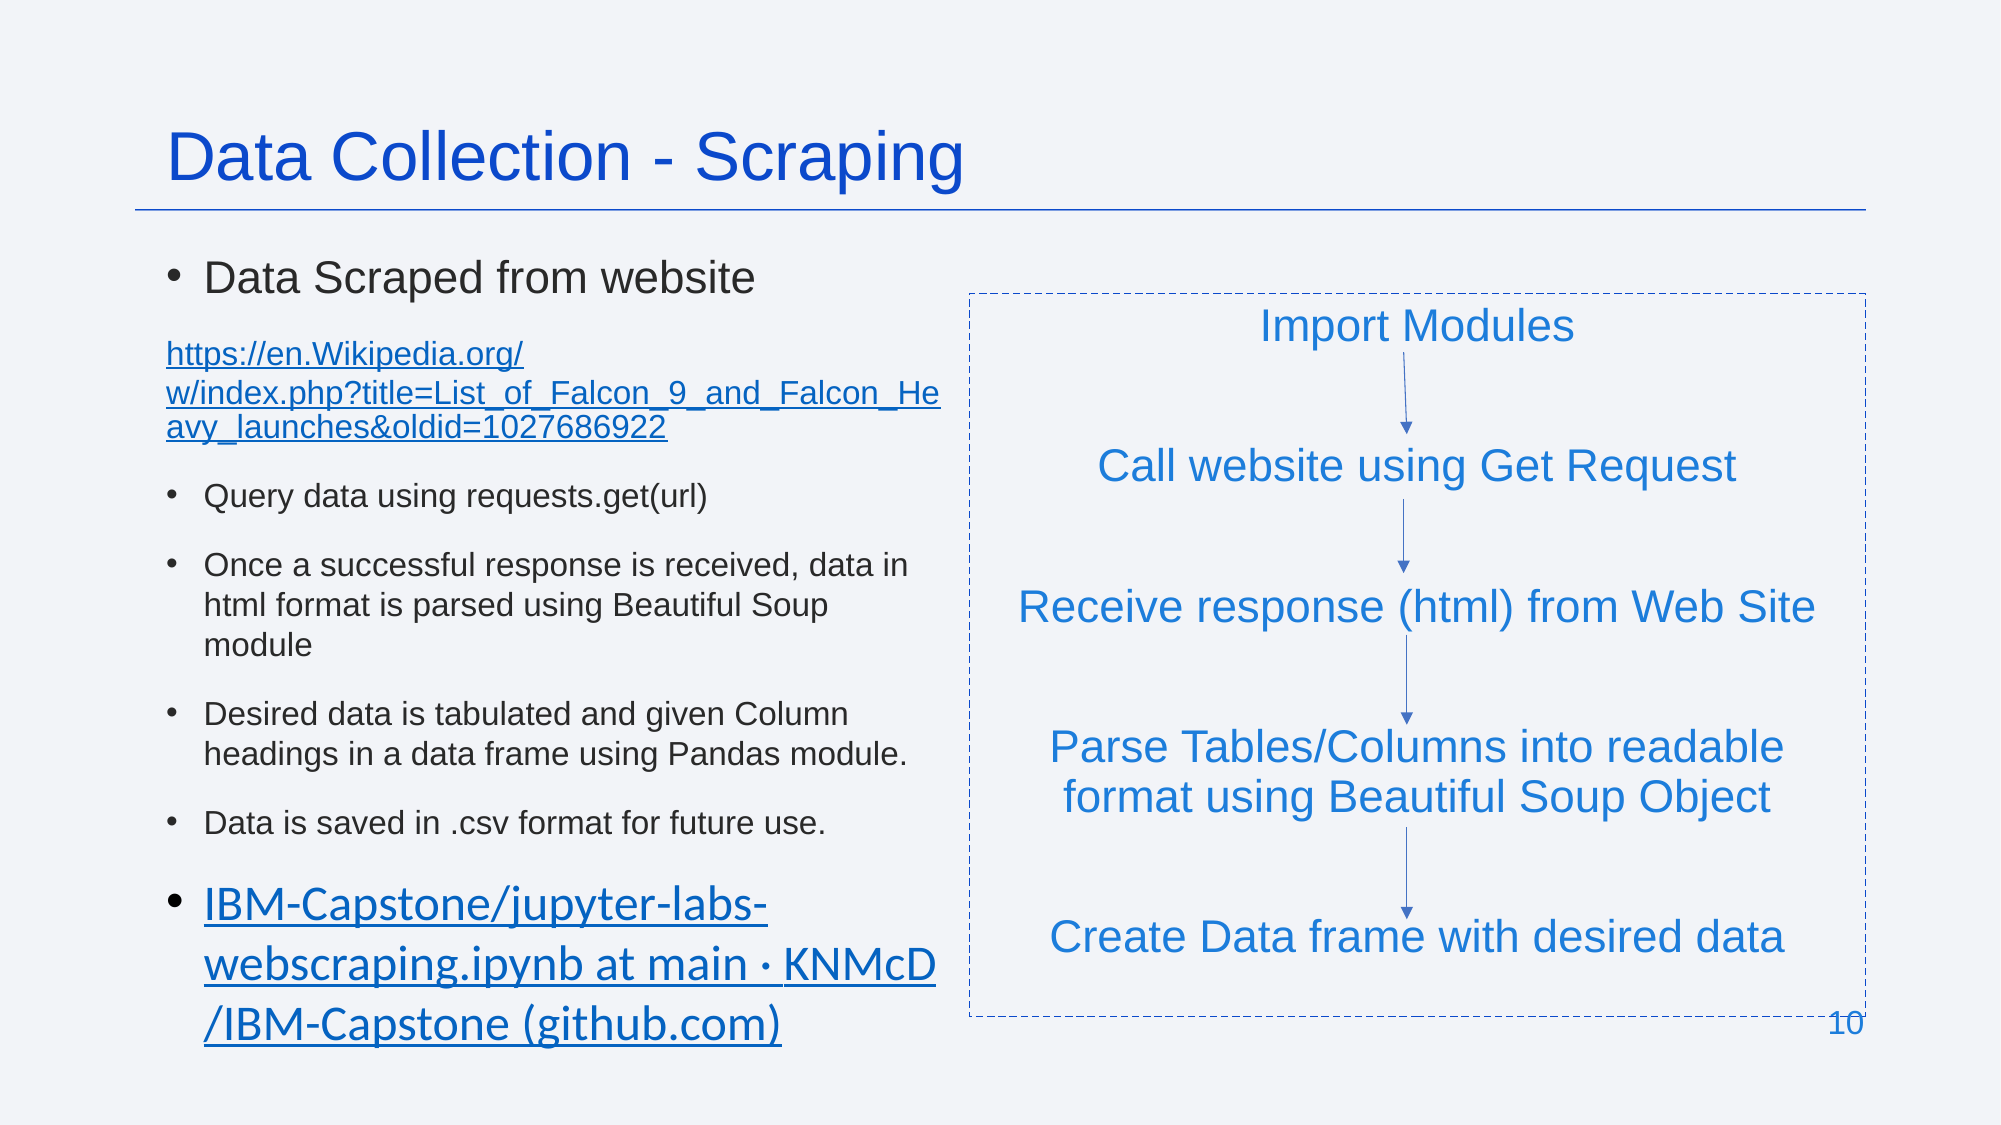

Data Collection - Scraping
Data Scraped from website
https://en.Wikipedia.org/w/index.php?title=List_of_Falcon_9_and_Falcon_Heavy_launches&oldid=1027686922
Query data using requests.get(url)
Once a successful response is received, data in html format is parsed using Beautiful Soup module
Desired data is tabulated and given Column headings in a data frame using Pandas module.
Data is saved in .csv format for future use.
IBM-Capstone/jupyter-labs-webscraping.ipynb at main · KNMcD/IBM-Capstone (github.com)
Import Modules

Call website using Get Request

Receive response (html) from Web Site

Parse Tables/Columns into readable format using Beautiful Soup Object

Create Data frame with desired data
10